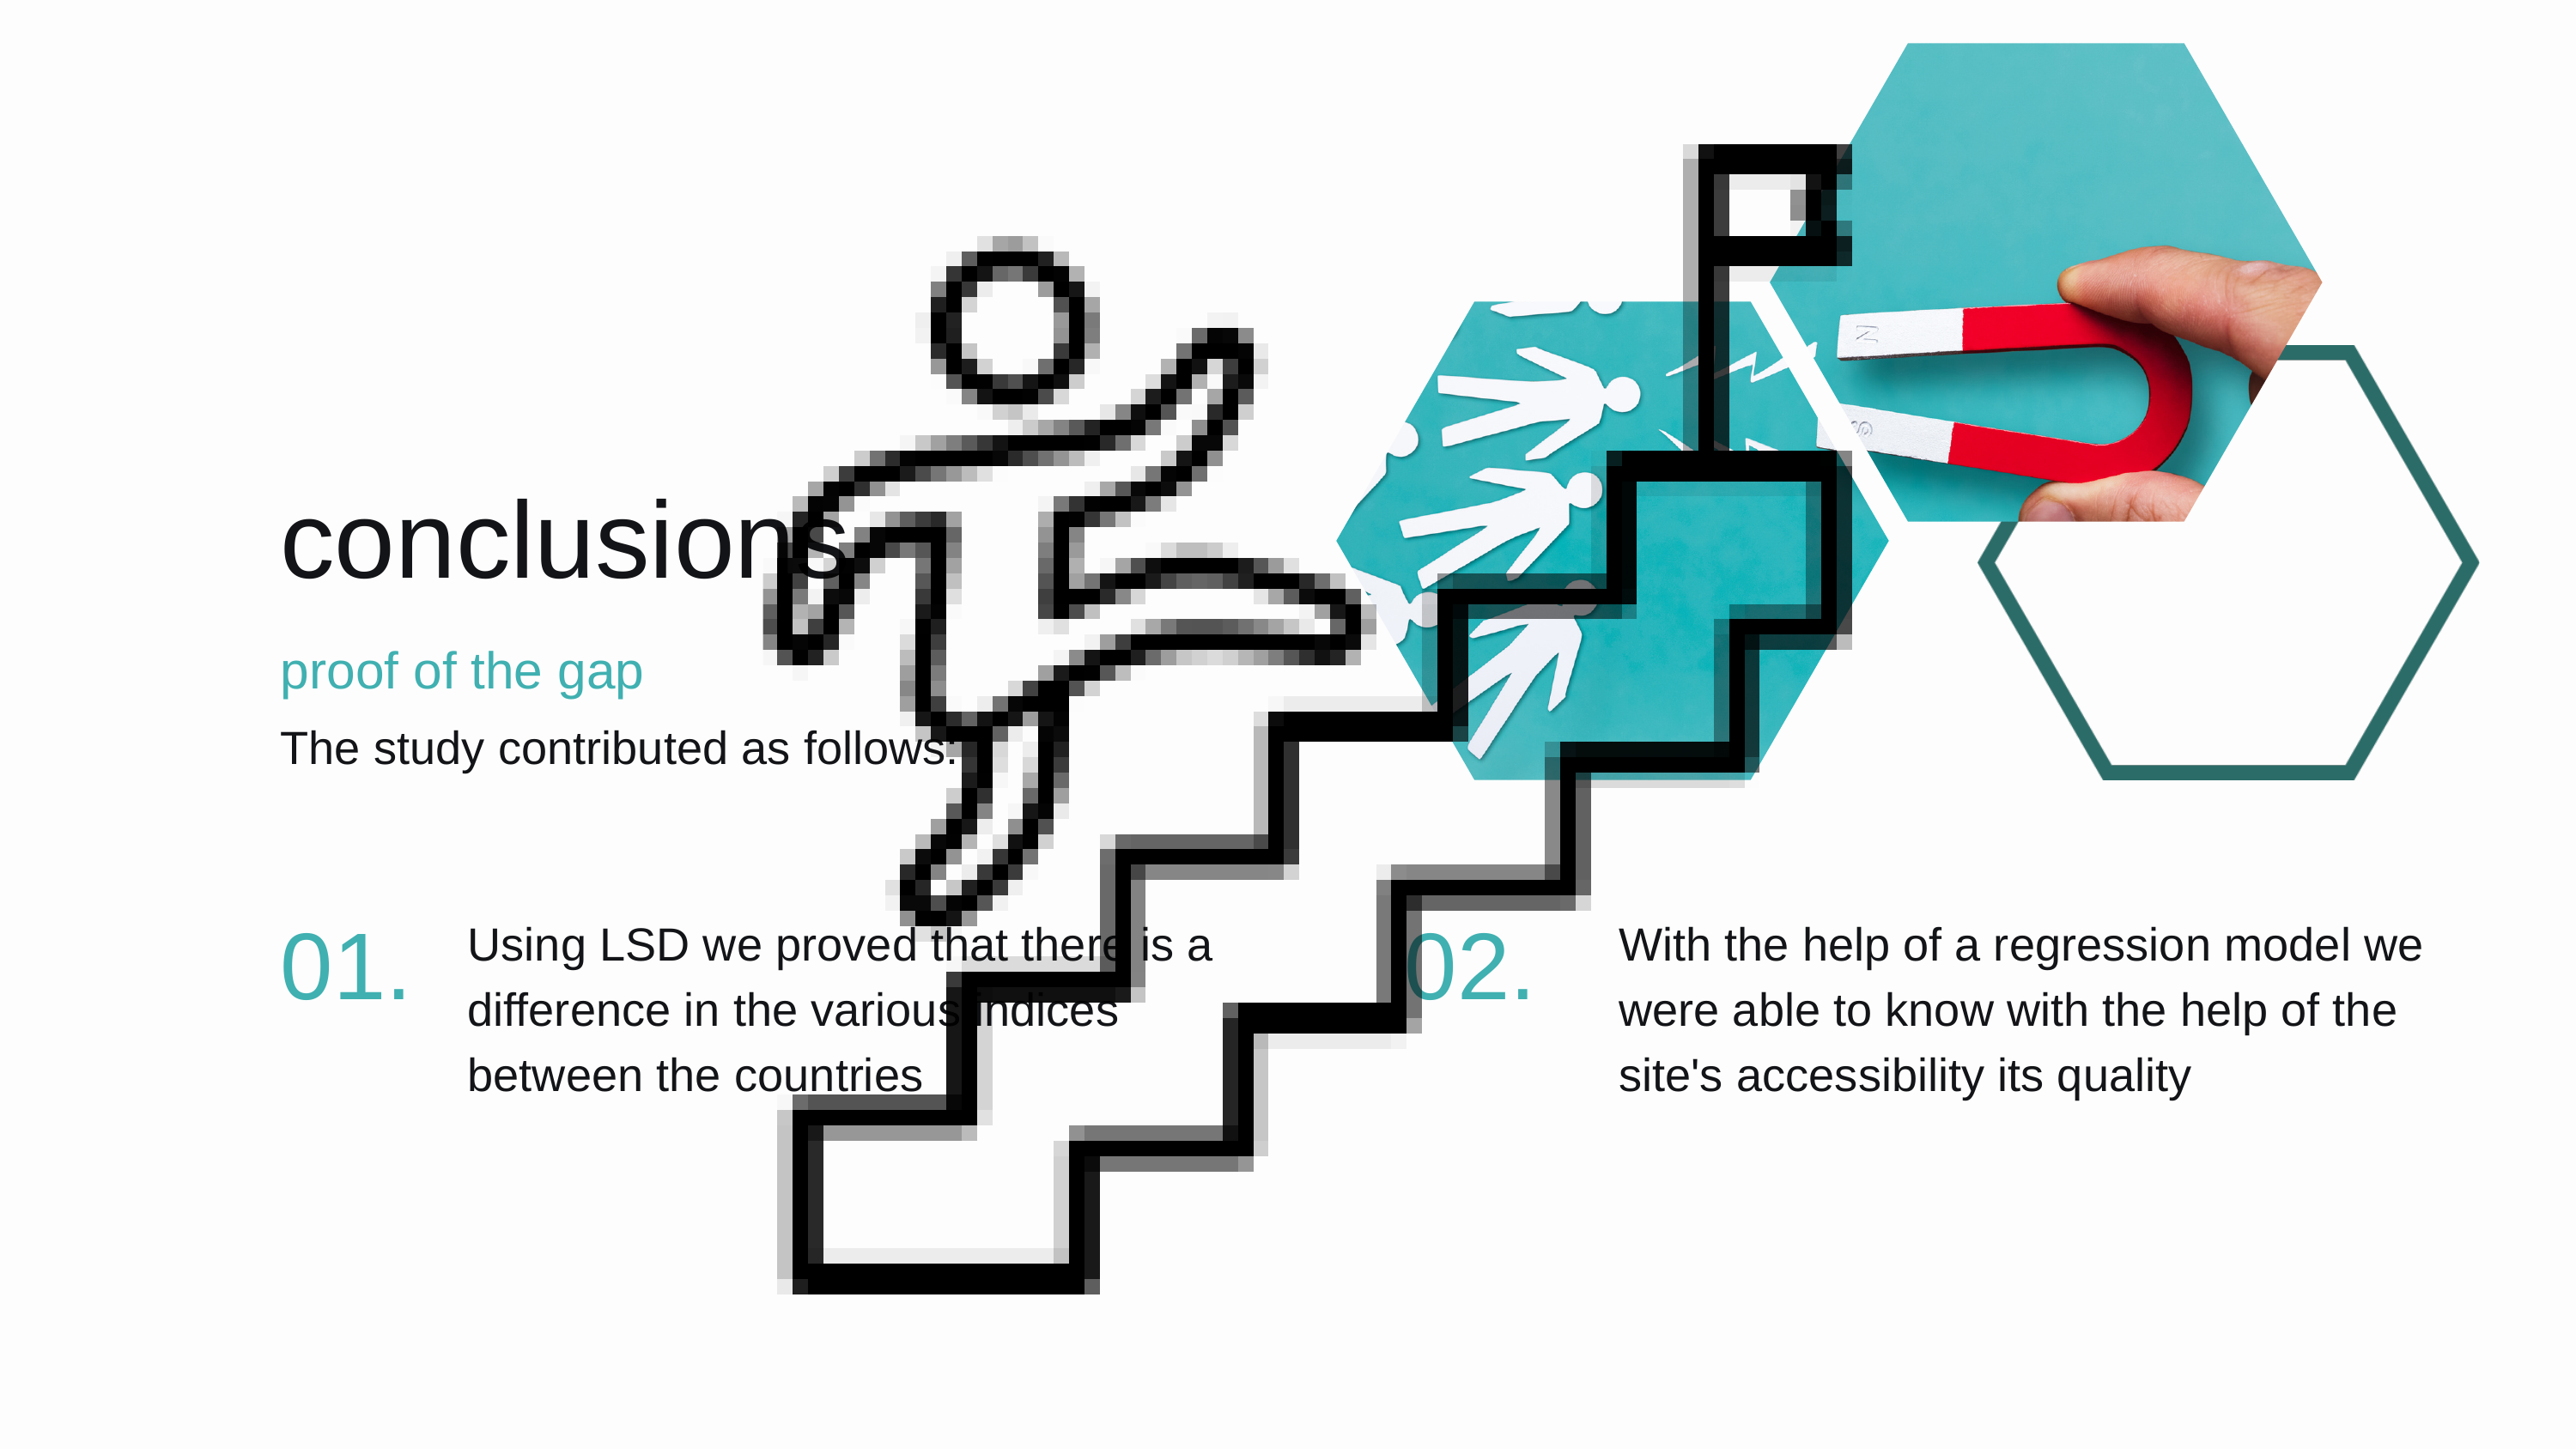

end
conclusions
proof of the gap
The study contributed as follows:
01.
02.
Using LSD we proved that there is a difference in the various indices between the countries
With the help of a regression model we were able to know with the help of the site's accessibility its quality